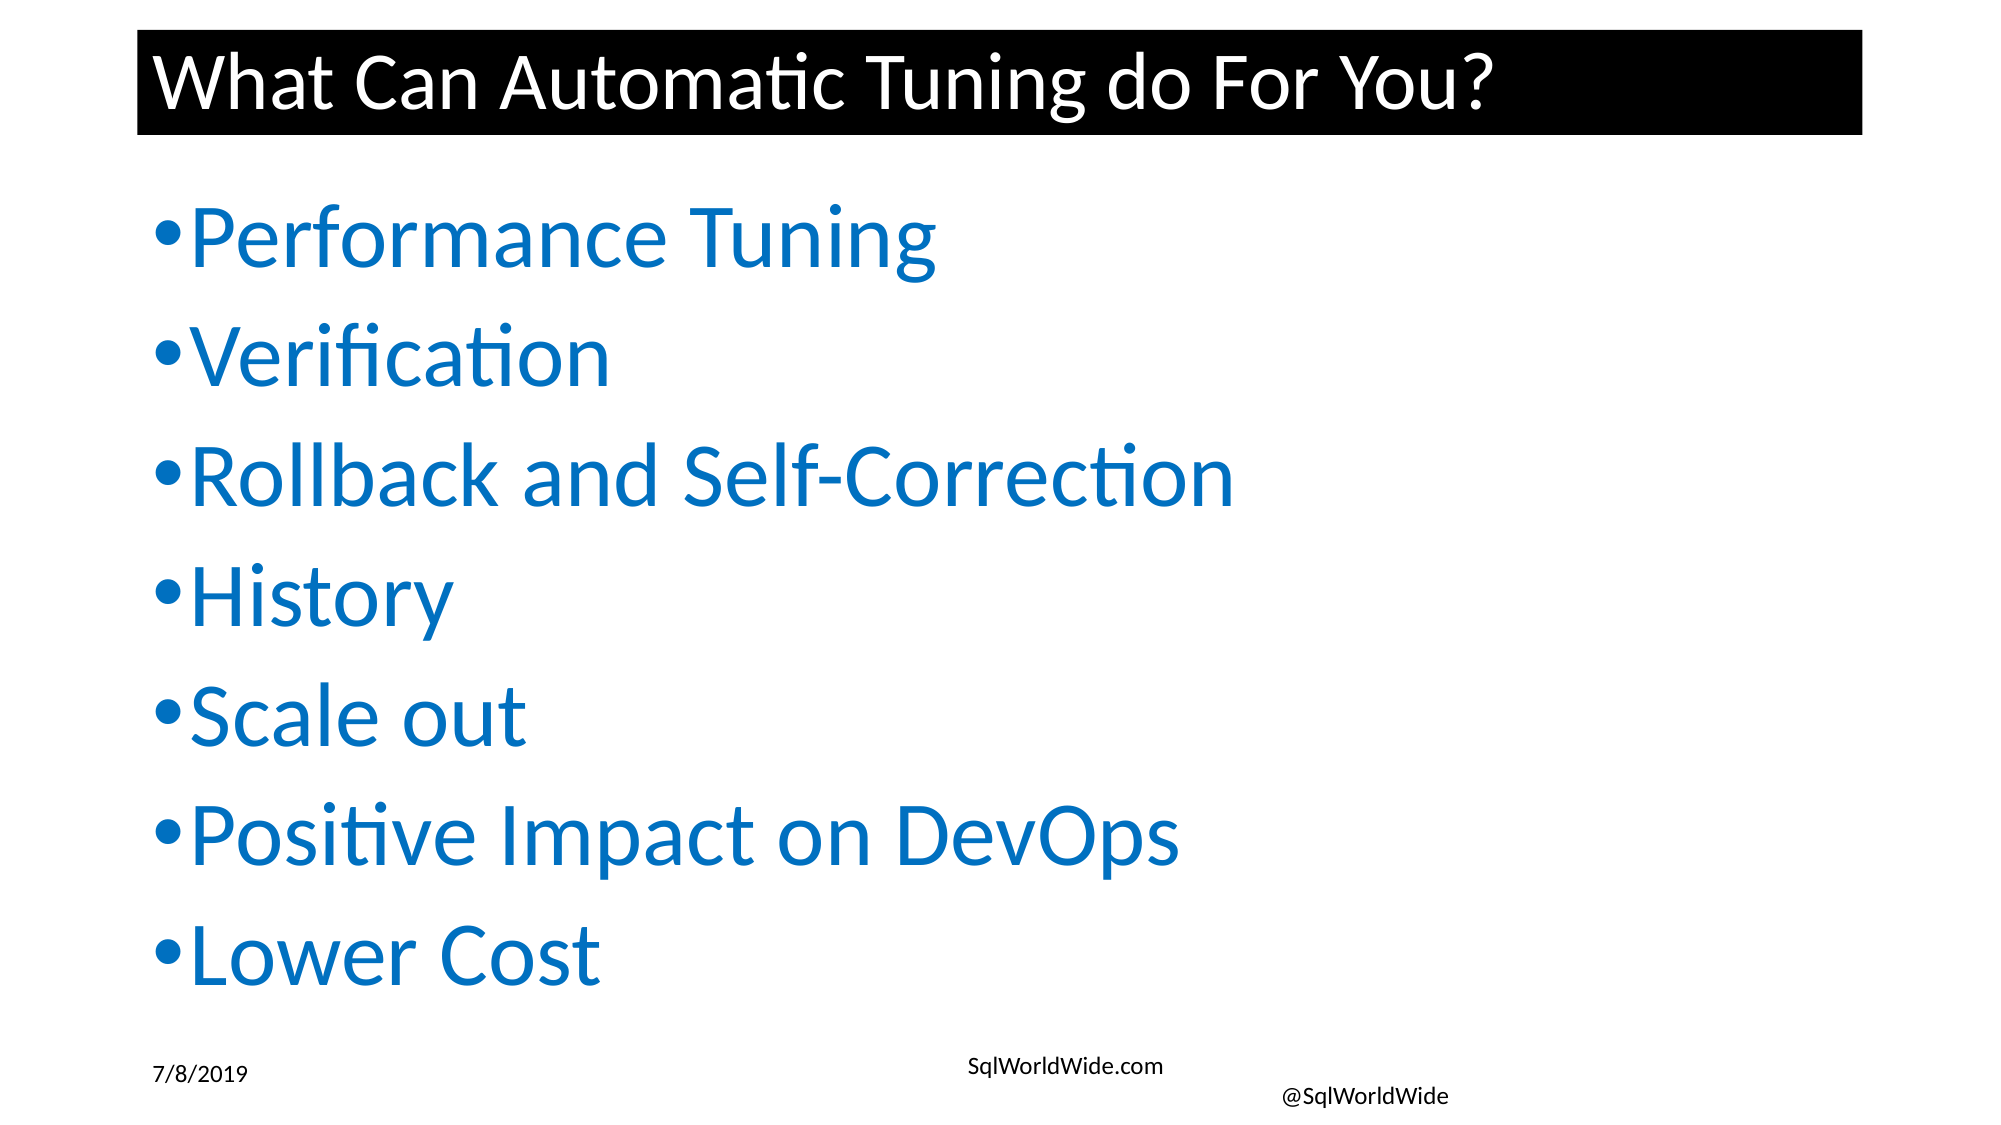

What Can Automatic Tuning do For You?
Performance Tuning
Verification
Rollback and Self-Correction
History
Scale out
Positive Impact on DevOps
Lower Cost

7/8/2019
SqlWorldWide.com                                                                                                         @SqlWorldWide